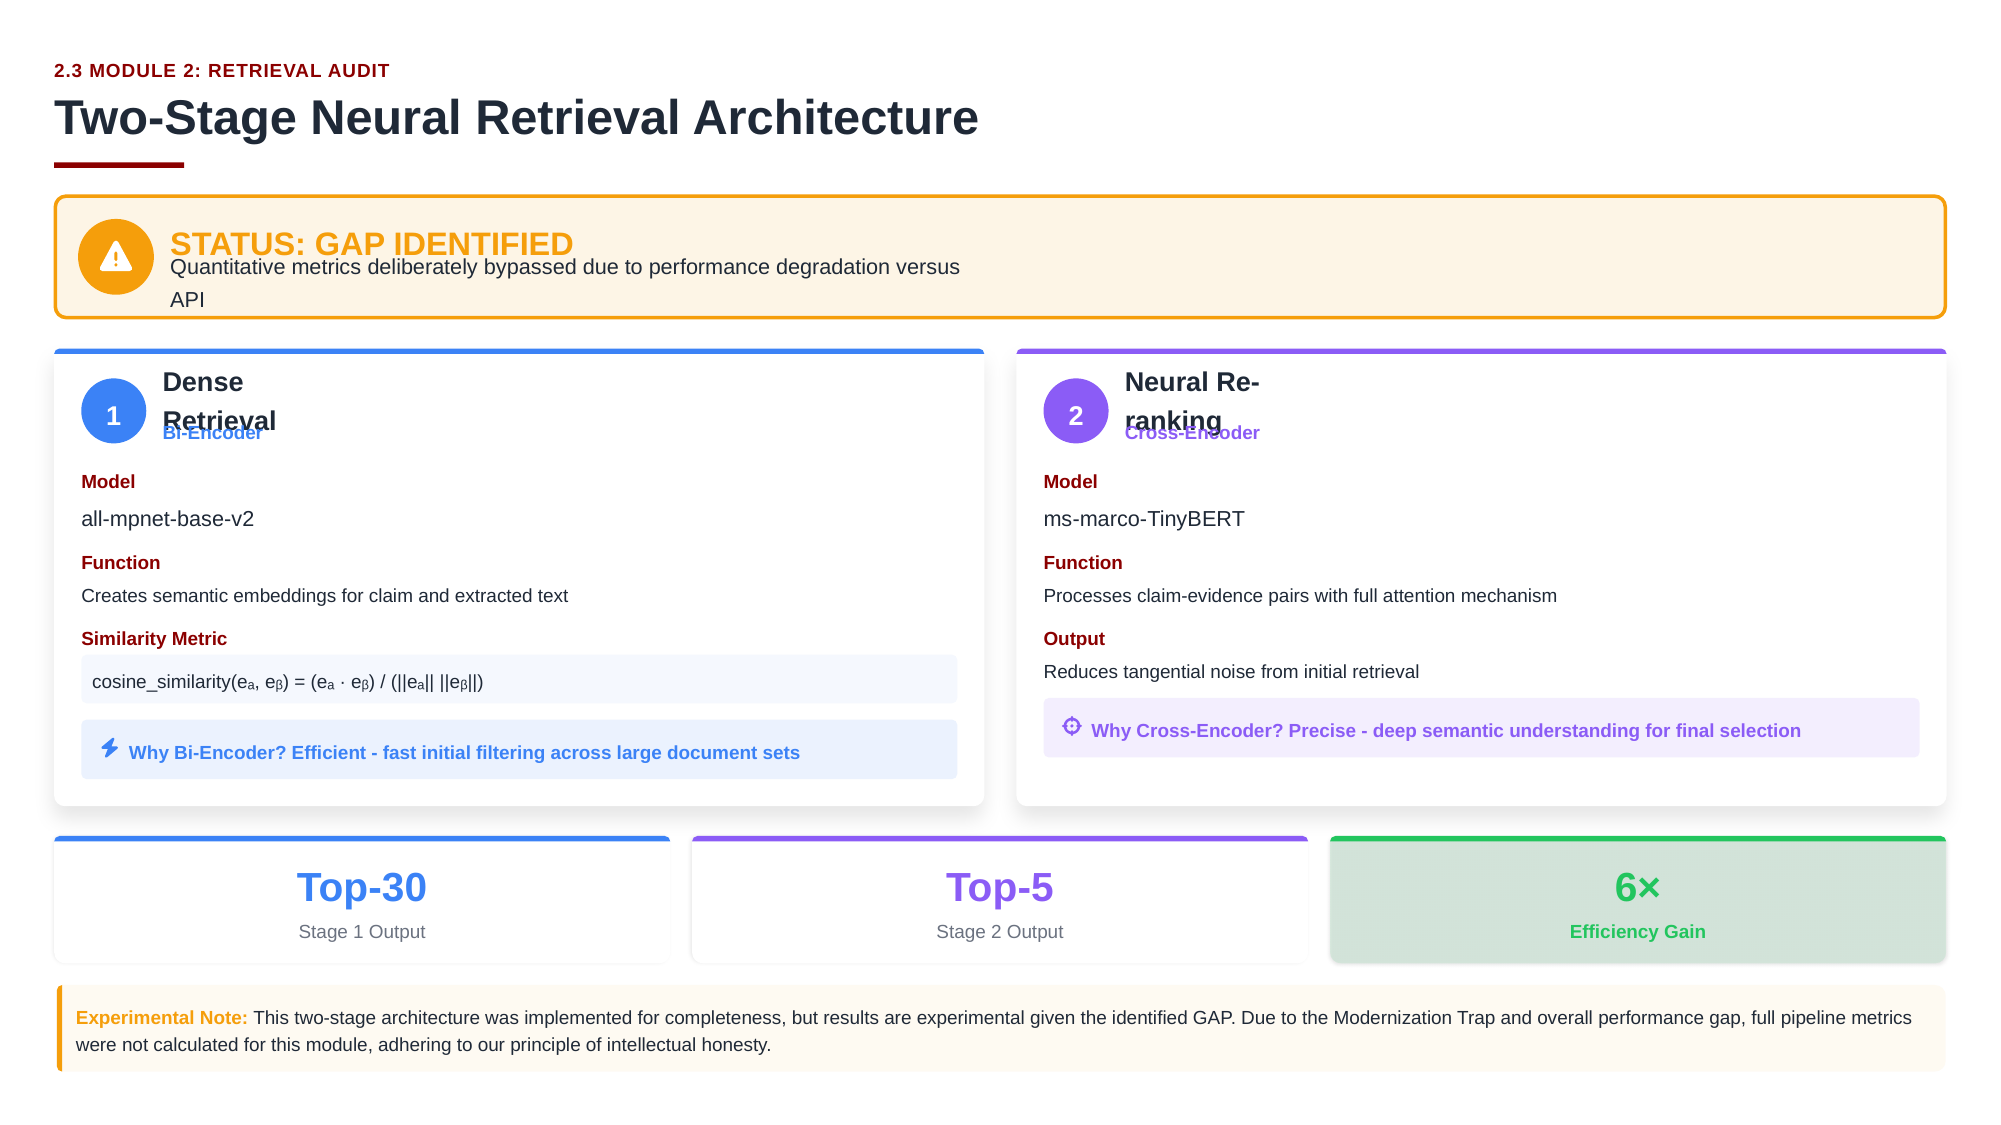

2.3 MODULE 2: RETRIEVAL AUDIT
Two-Stage Neural Retrieval Architecture

STATUS: GAP IDENTIFIED

Quantitative metrics deliberately bypassed due to performance degradation versus API

1

Dense Retrieval
2

Neural Re-ranking
Bi-Encoder
Cross-Encoder
Model
Model
all-mpnet-base-v2
ms-marco-TinyBERT
Function
Function
Creates semantic embeddings for claim and extracted text
Processes claim-evidence pairs with full attention mechanism
Similarity Metric
Output

cosine_similarity(eₐ, eᵦ) = (eₐ · eᵦ) / (||eₐ|| ||eᵦ||)
Reduces tangential noise from initial retrieval

Why Cross-Encoder? Precise - deep semantic understanding for final selection

Why Bi-Encoder? Efficient - fast initial filtering across large document sets

Top-30
Top-5
6×
Stage 1 Output
Stage 2 Output
Efficiency Gain

Experimental Note: This two-stage architecture was implemented for completeness, but results are experimental given the identified GAP. Due to the Modernization Trap and overall performance gap, full pipeline metrics were not calculated for this module, adhering to our principle of intellectual honesty.